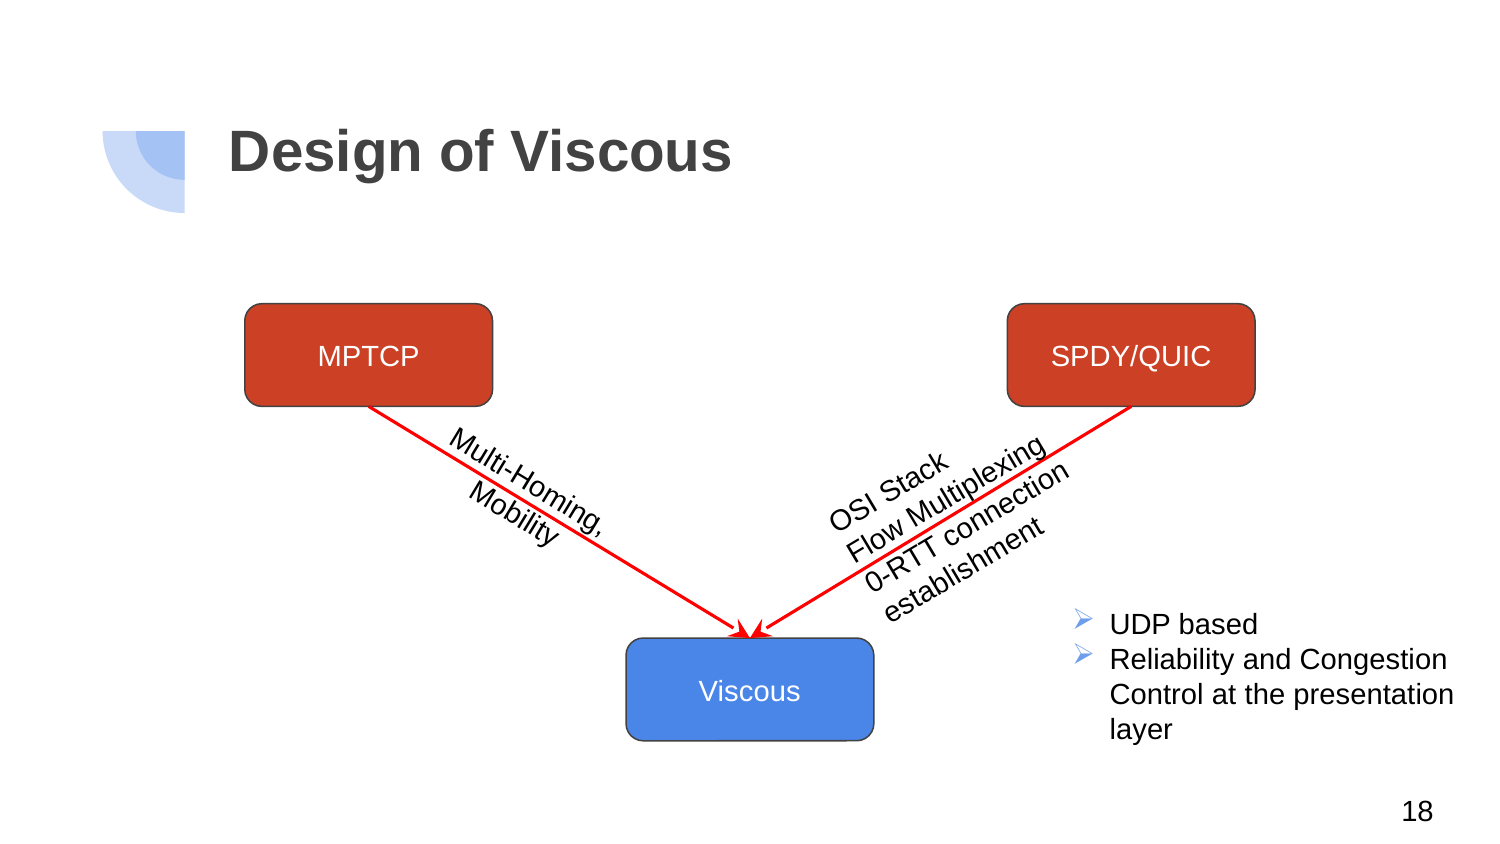

# Design of Viscous
MPTCP
SPDY/QUIC
Multi-Homing,
 Mobility
OSI Stack
Flow Multiplexing
0-RTT connection establishment
UDP based
Reliability and Congestion Control at the presentation layer
Viscous
18